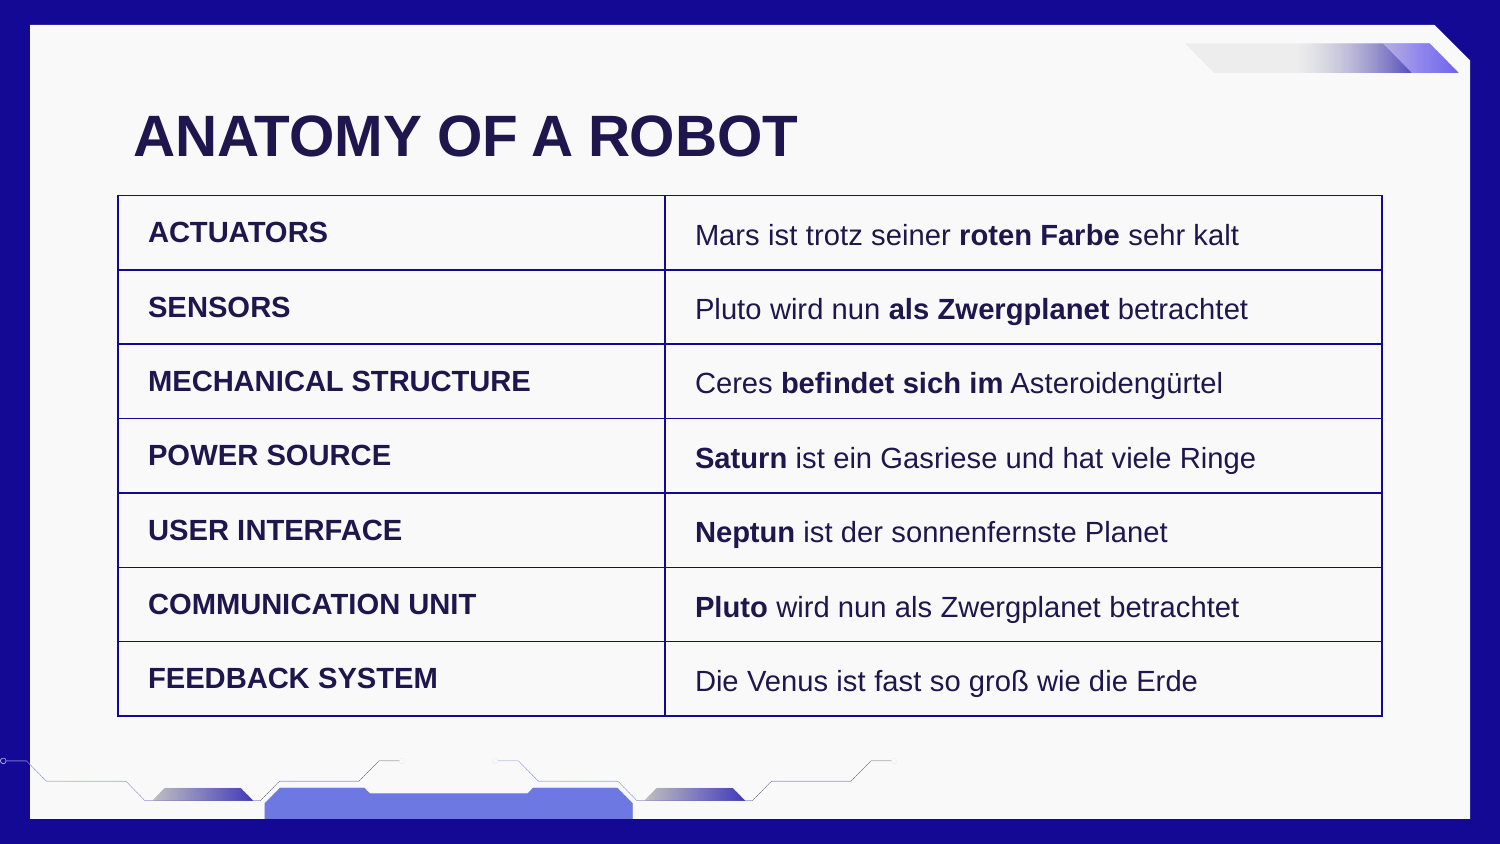

# ANATOMY OF A ROBOT
| ACTUATORS | Mars ist trotz seiner roten Farbe sehr kalt |
| --- | --- |
| SENSORS | Pluto wird nun als Zwergplanet betrachtet |
| MECHANICAL STRUCTURE | Ceres befindet sich im Asteroidengürtel |
| POWER SOURCE | Saturn ist ein Gasriese und hat viele Ringe |
| USER INTERFACE | Neptun ist der sonnenfernste Planet |
| COMMUNICATION UNIT | Pluto wird nun als Zwergplanet betrachtet |
| FEEDBACK SYSTEM | Die Venus ist fast so groß wie die Erde |